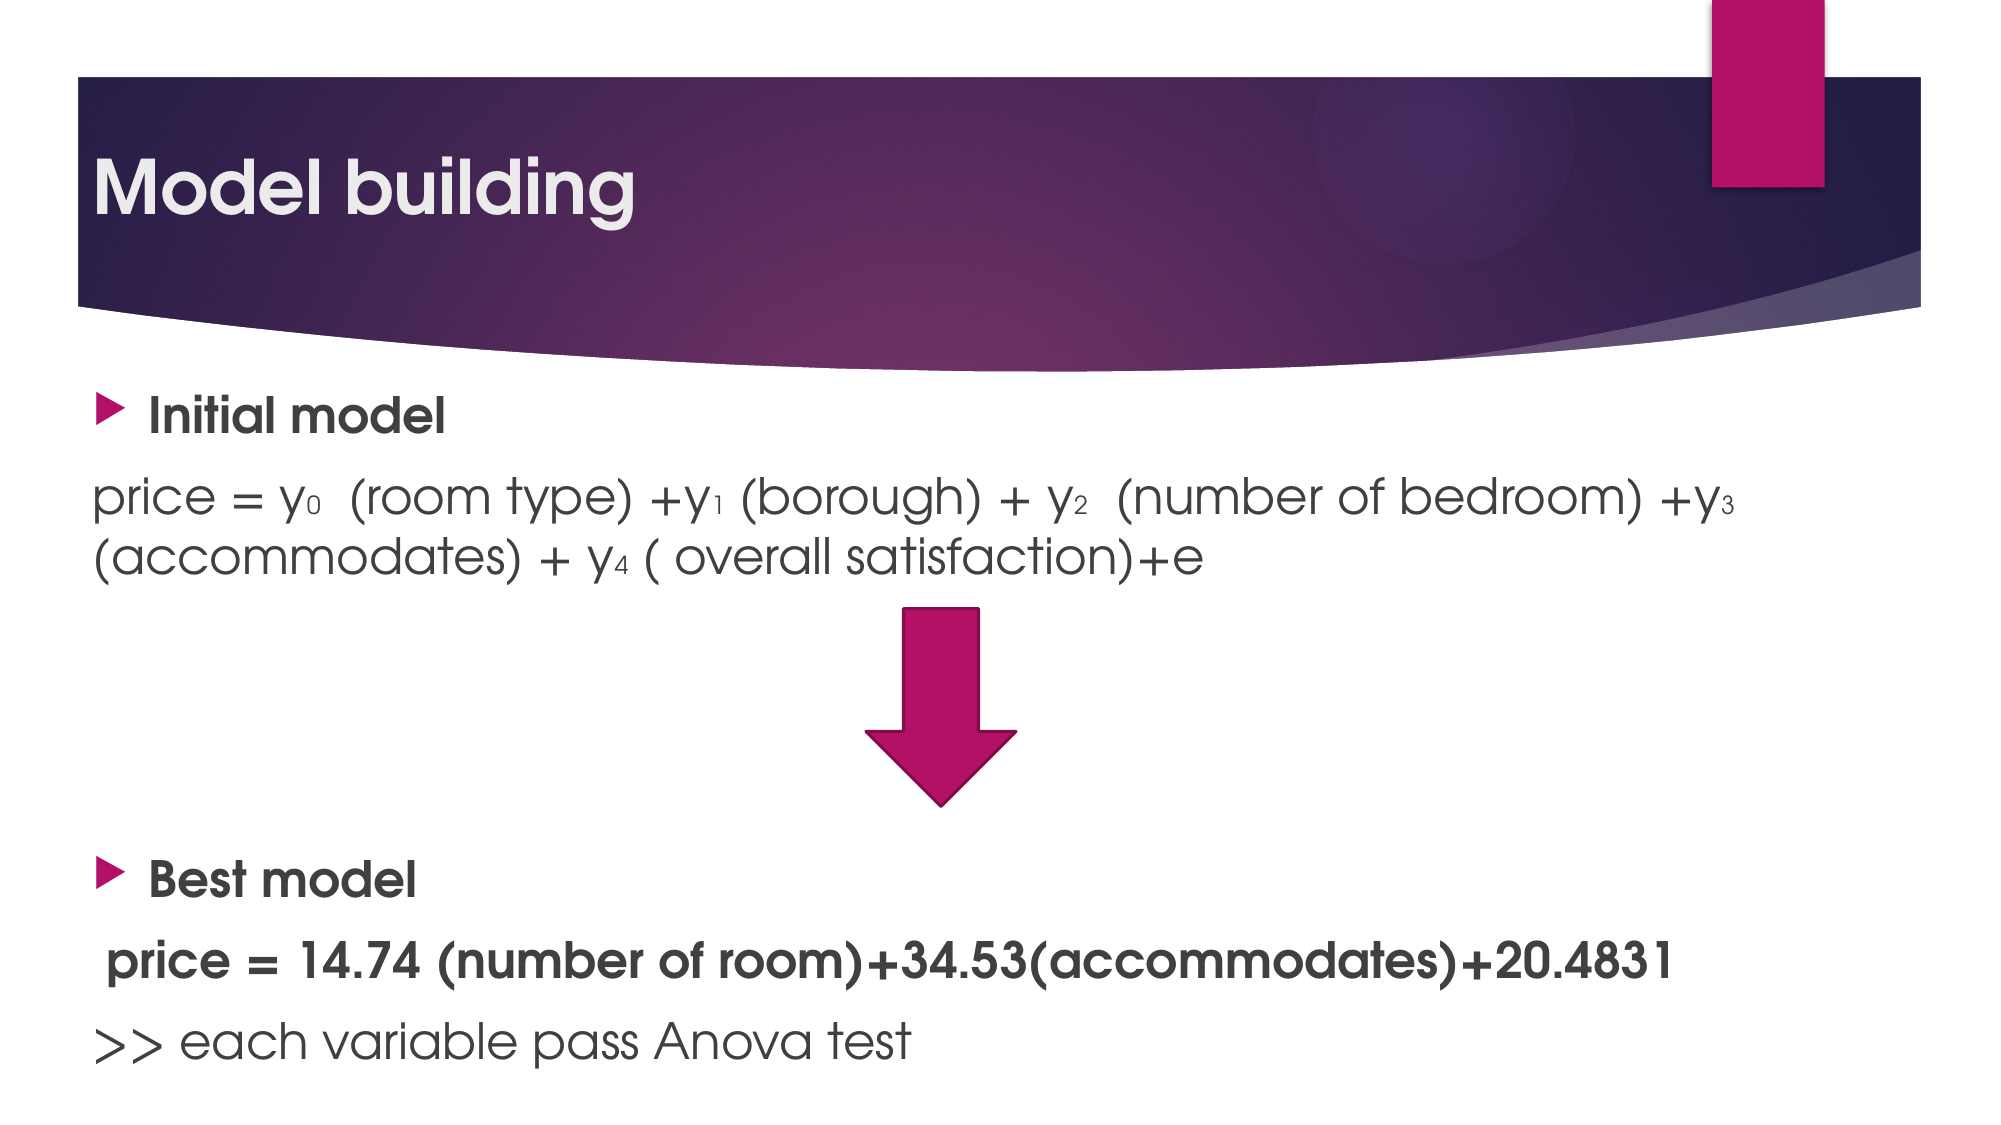

# Model building
Initial model
price = y0  (room type) +y1 (borough) + y2  (number of bedroom) +y3 (accommodates) + y4 ( overall satisfaction)+e

Best model
 price = 14.74 (number of room)+34.53(accommodates)+20.4831
>> each variable pass Anova test